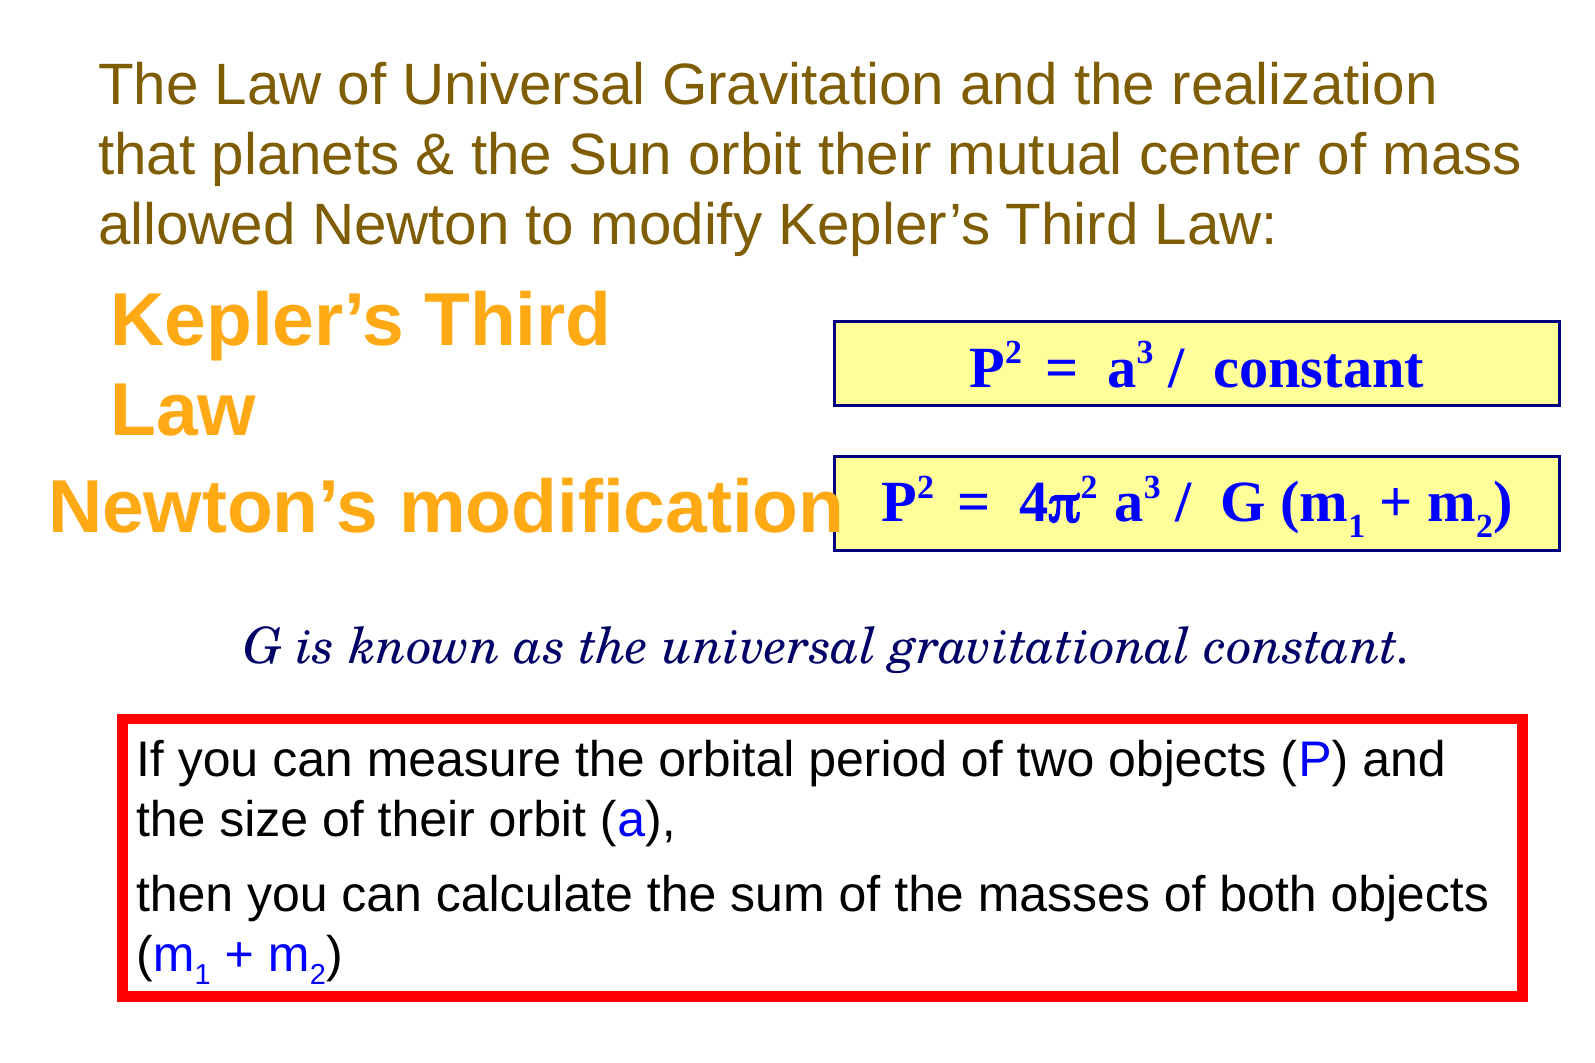

The Law of Universal Gravitation and the realization that planets & the Sun orbit their mutual center of mass allowed Newton to modify Kepler’s Third Law:
# Kepler’s Third Law
P2  =  a3 /  constant
Newton’s modification
P2  =  4π2  a3 /  G (m1 + m2)
G is known as the universal gravitational constant.
If you can measure the orbital period of two objects (P) and the size of their orbit (a),
then you can calculate the sum of the masses of both objects (m1 + m2)